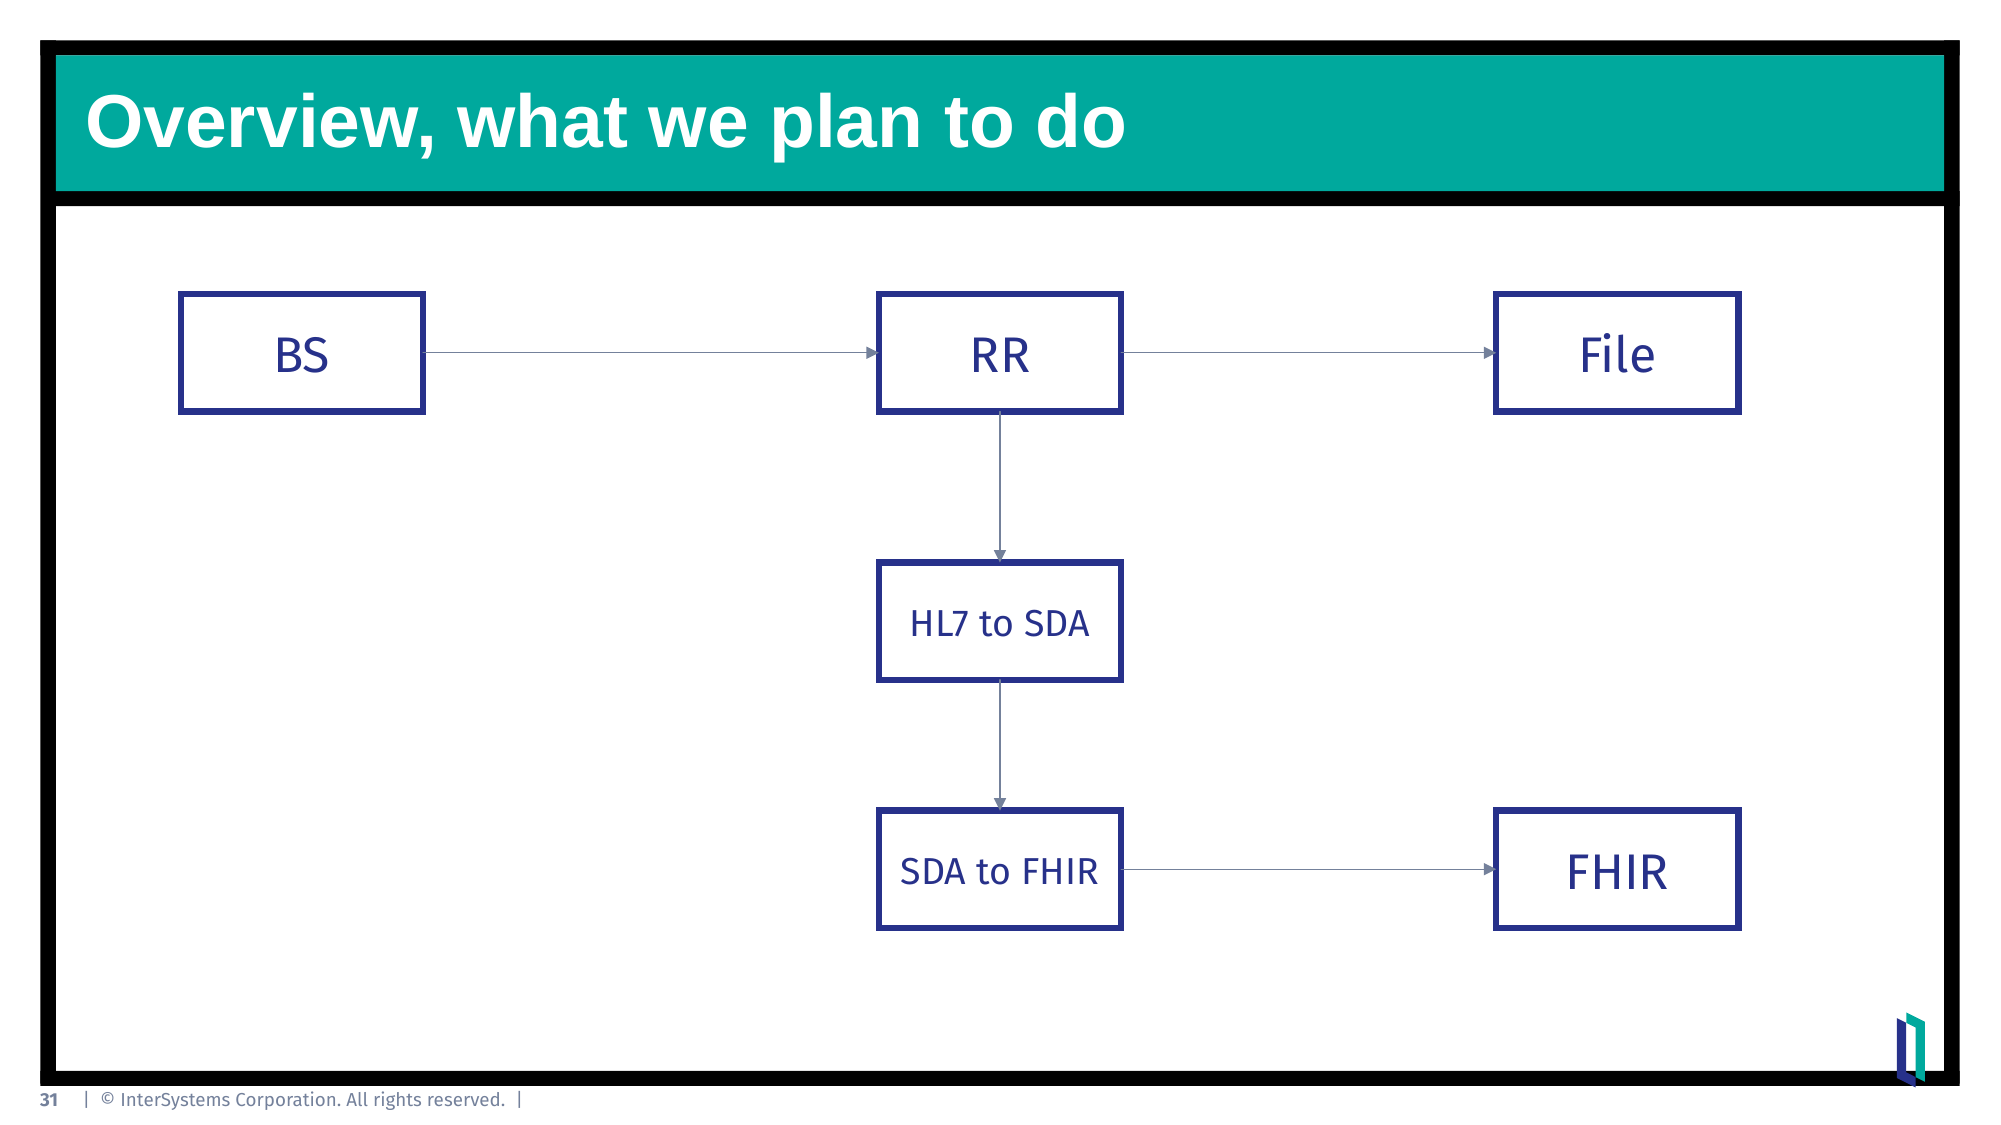

# Overview, what we plan to do
File
BS
RR
HL7 to SDA
SDA to FHIR
FHIR